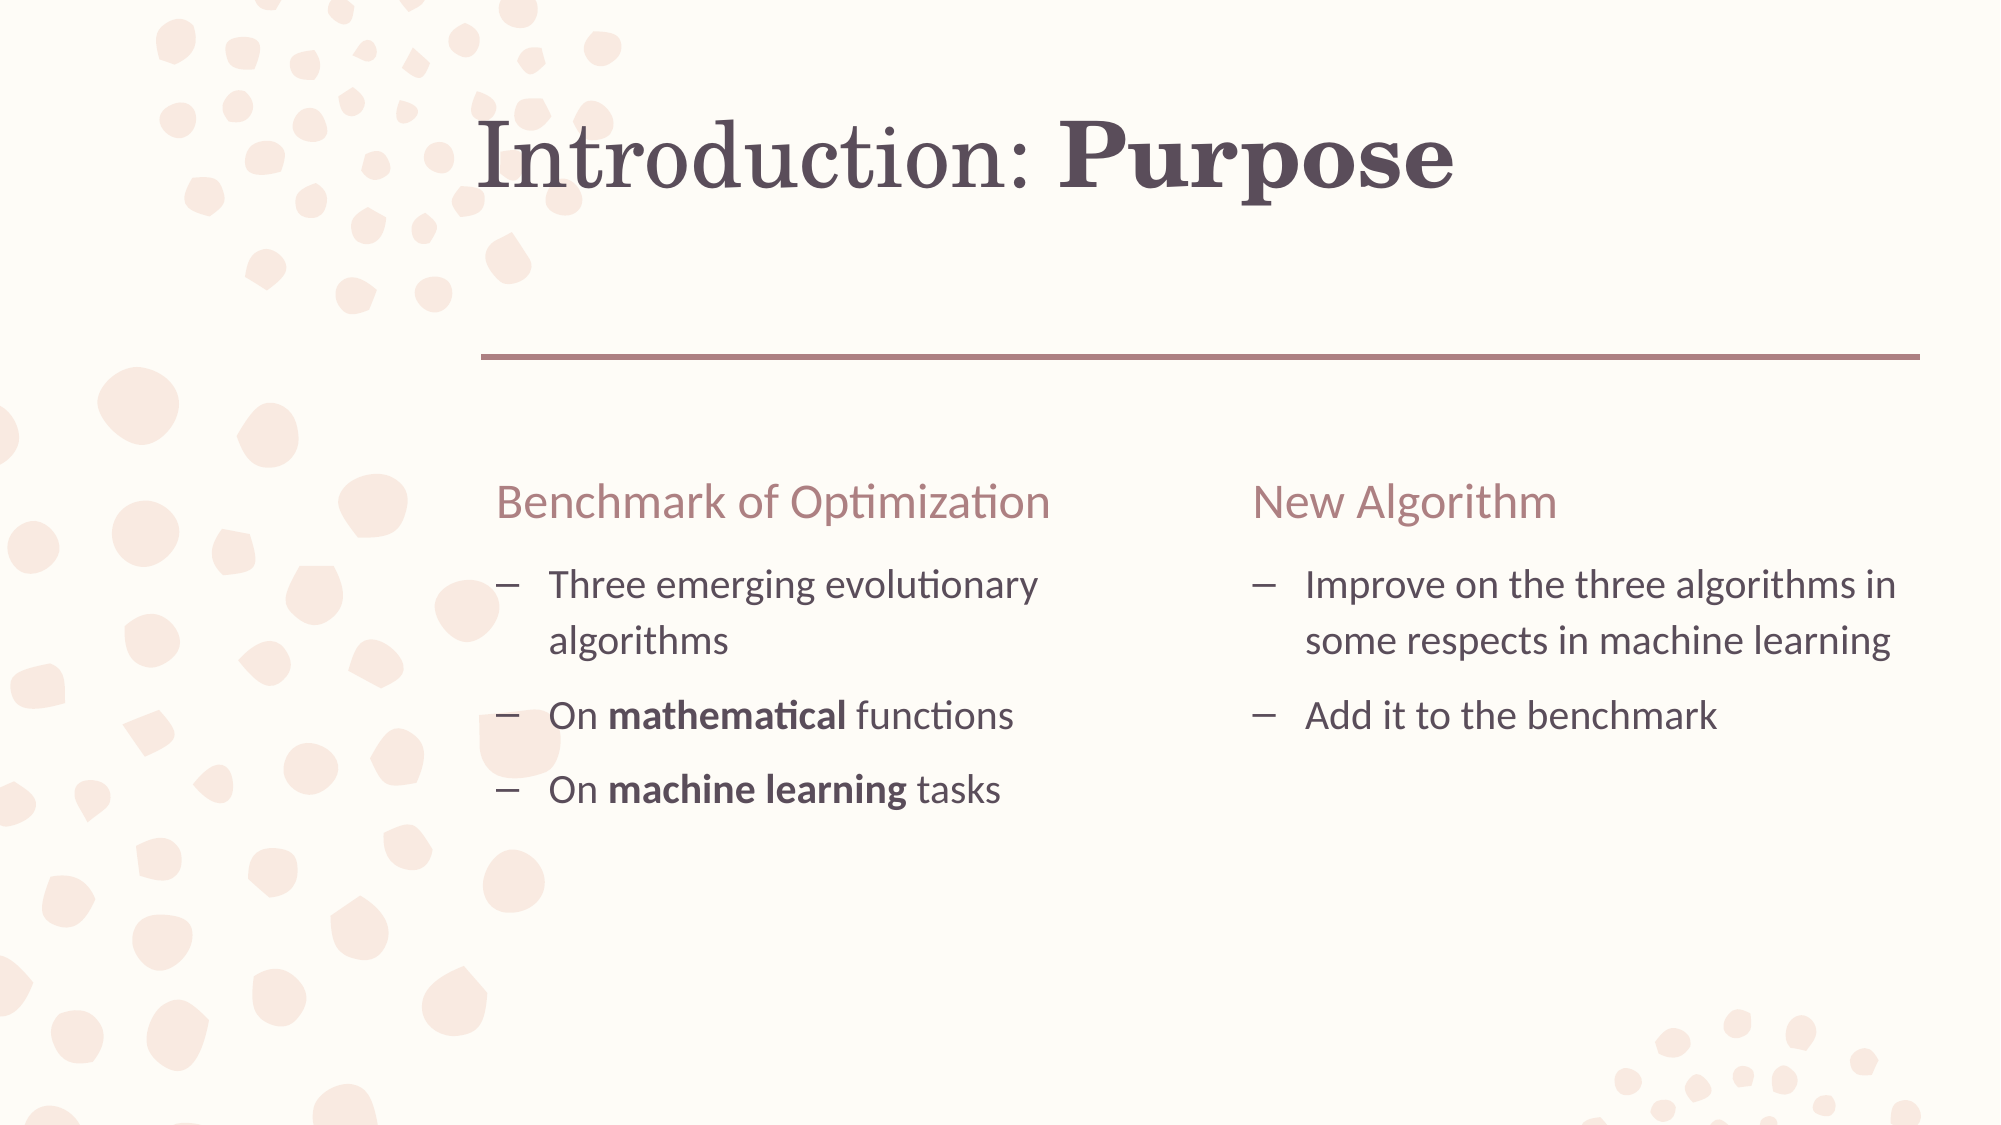

# Introduction: Purpose
Benchmark of Optimization
New Algorithm
Three emerging evolutionary algorithms
On mathematical functions
On machine learning tasks
Improve on the three algorithms in some respects in machine learning
Add it to the benchmark